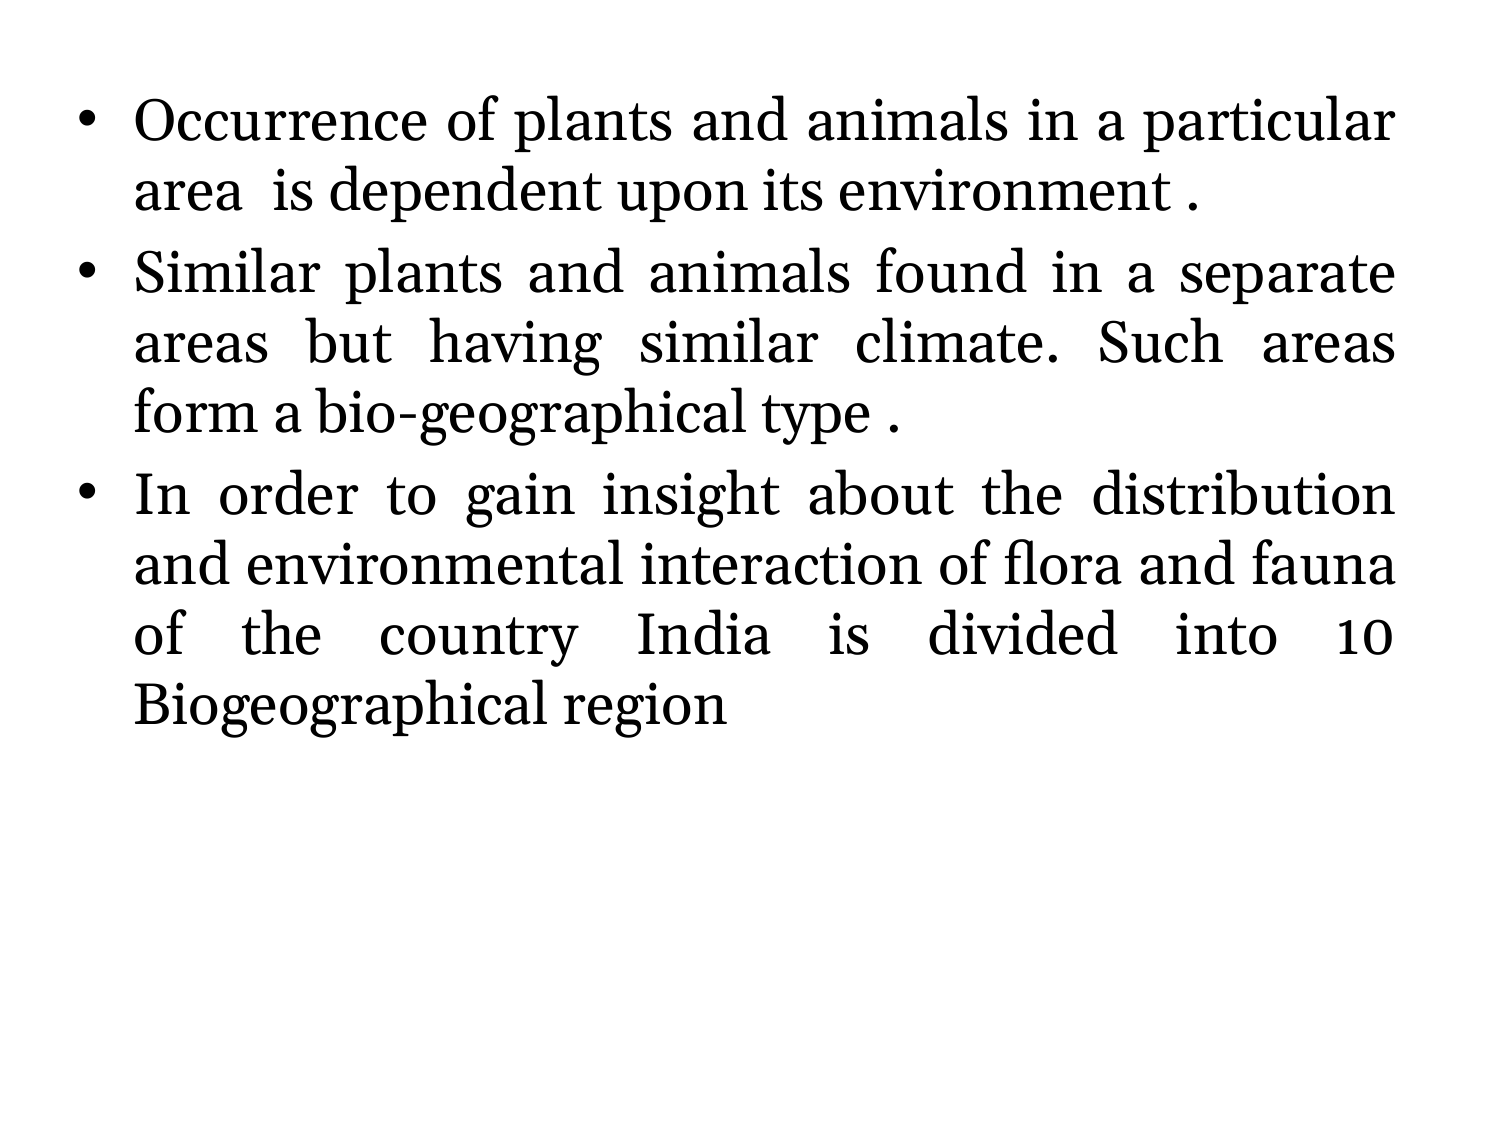

Occurrence of plants and animals in a particular area  is dependent upon its environment .
Similar plants and animals found in a separate areas but having similar climate. Such areas form a bio-geographical type .
In order to gain insight about the distribution and environmental interaction of flora and fauna of the country India is divided into 10 Biogeographical region